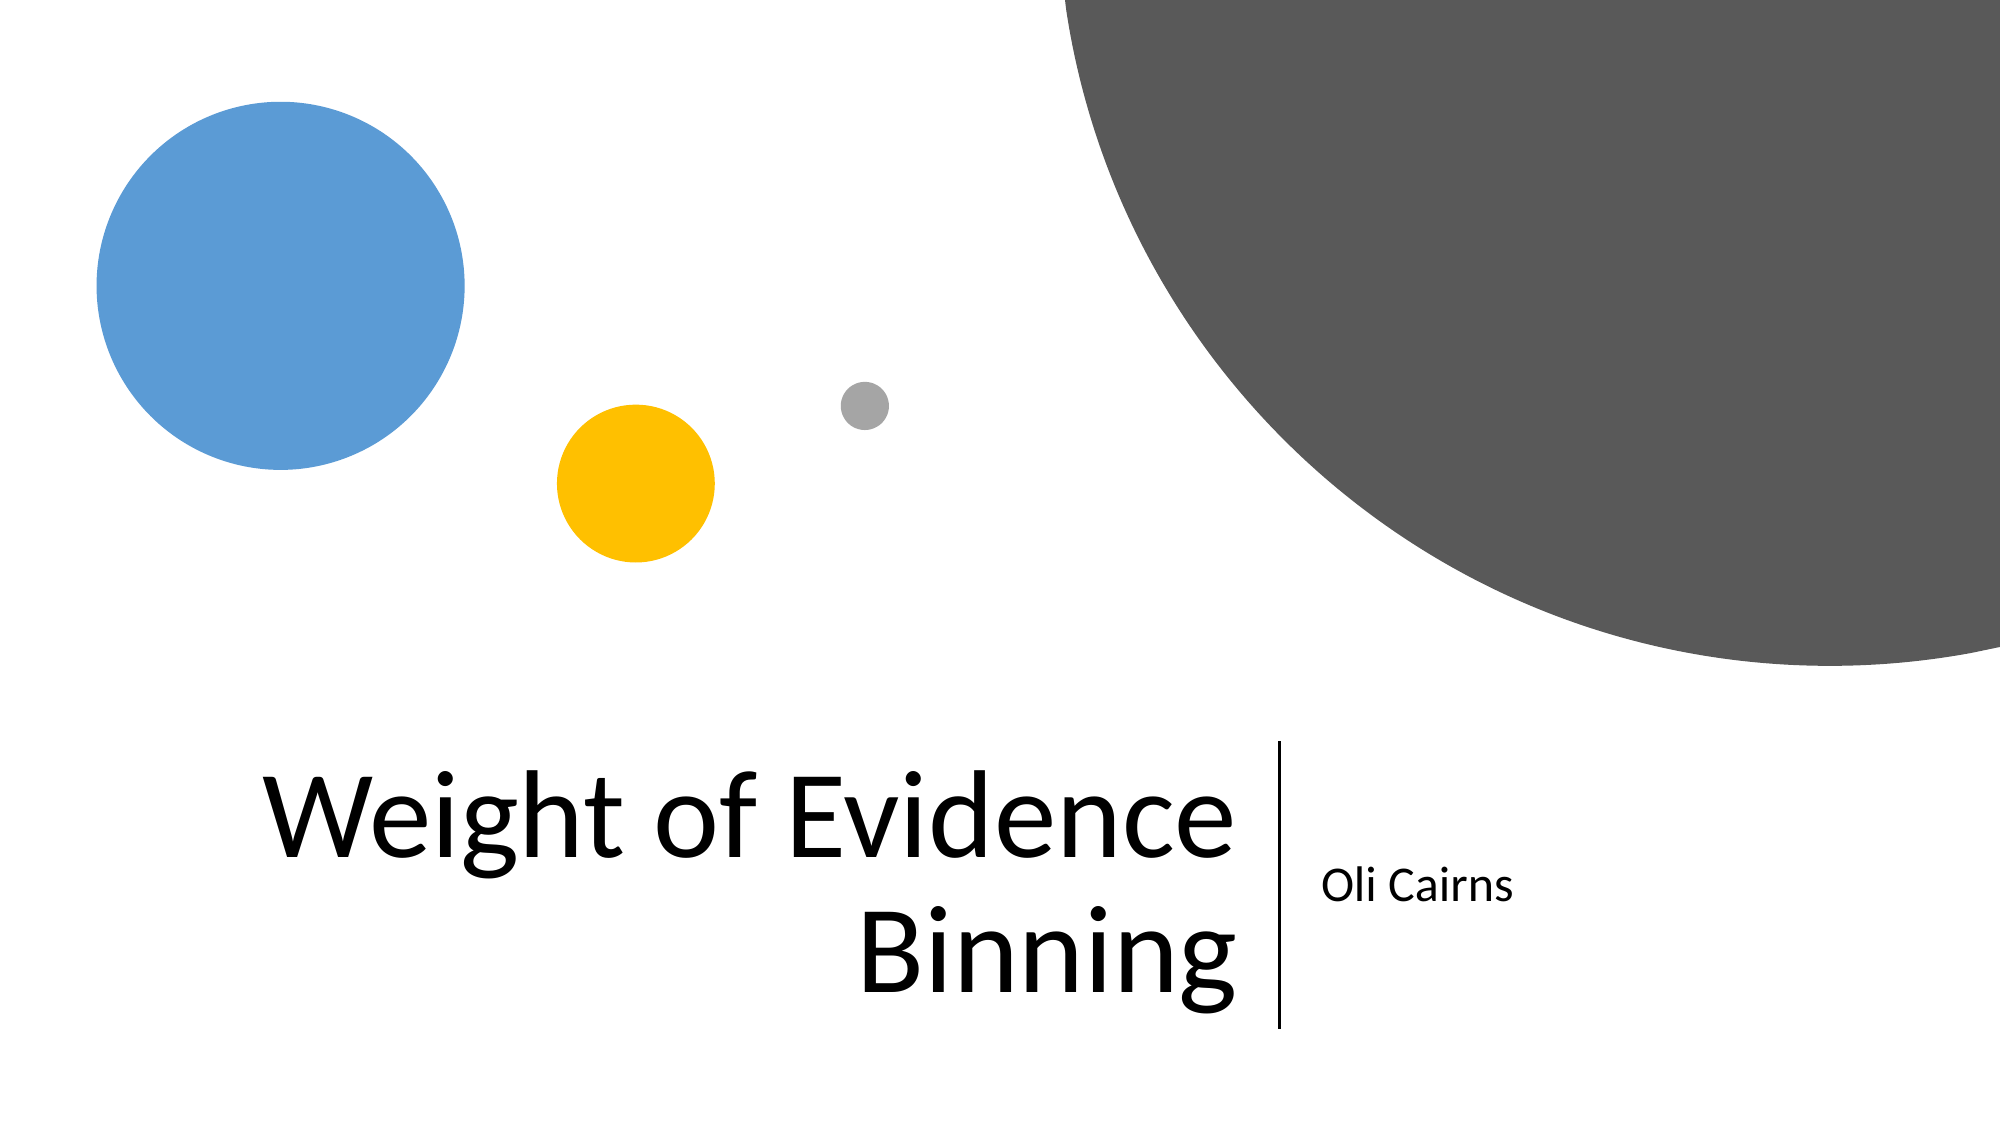

# Weight of Evidence Binning
Oli Cairns